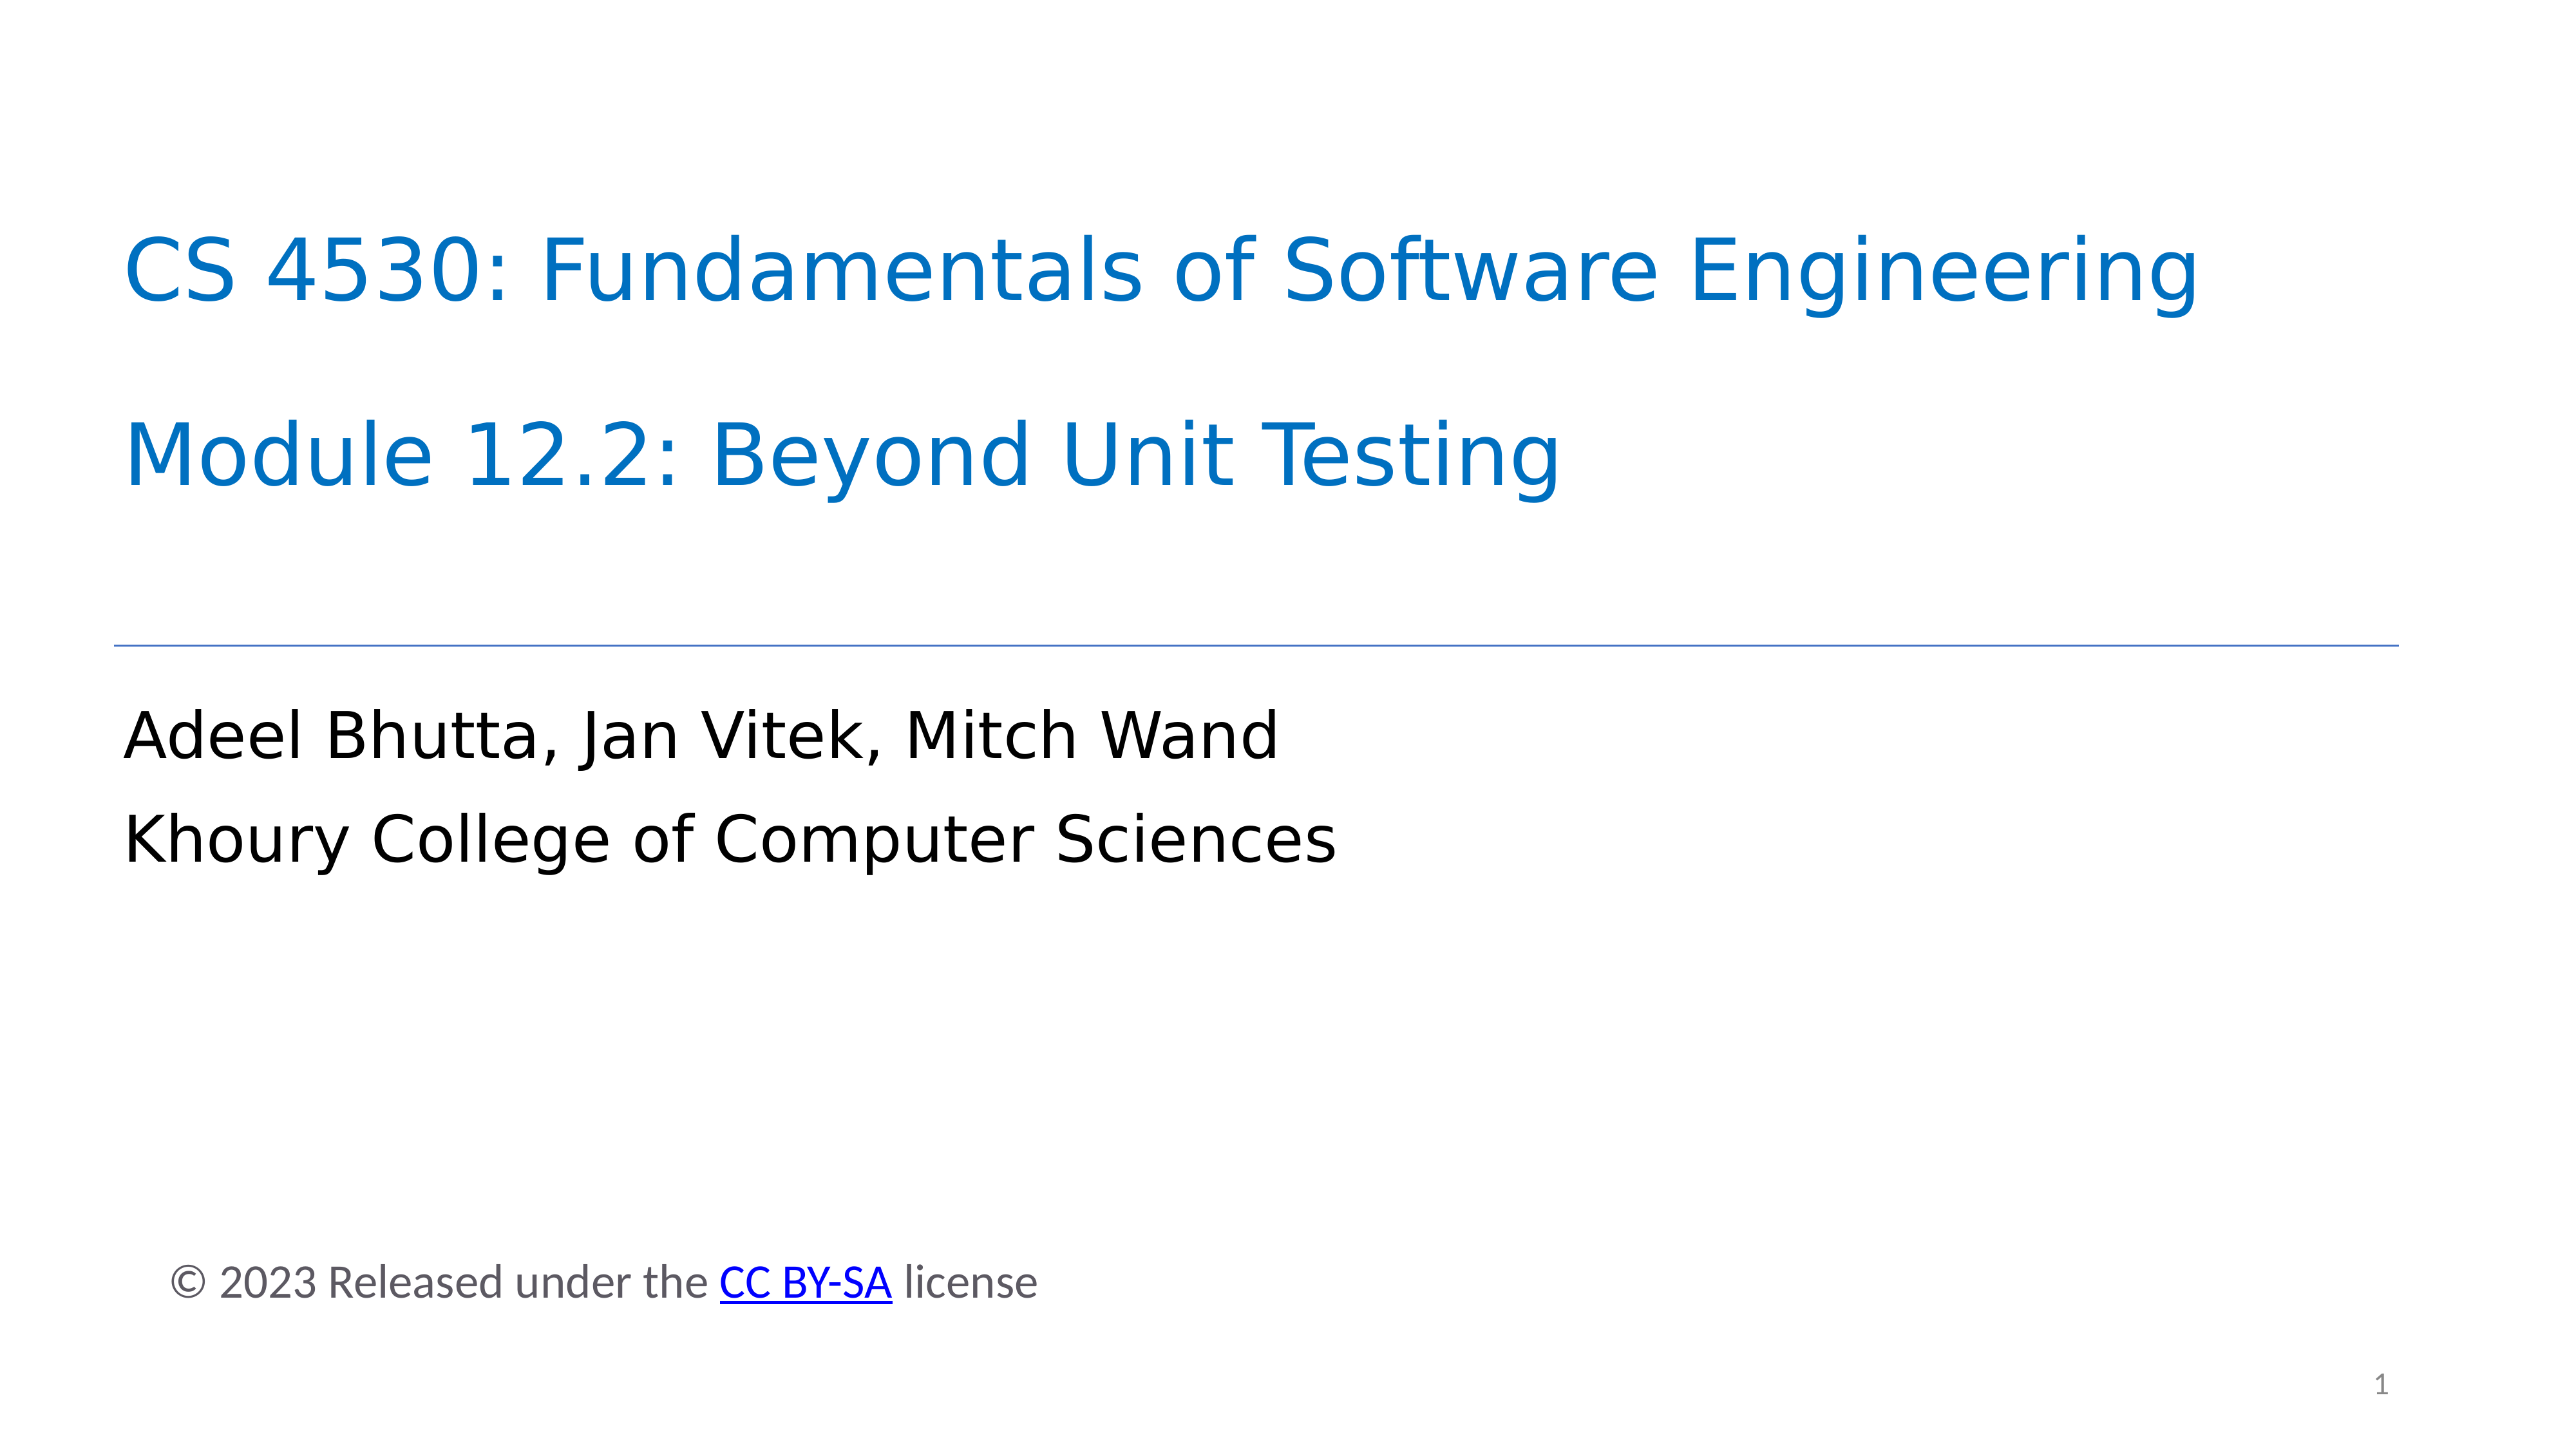

# CS 4530: Fundamentals of Software Engineering Module 12.2: Beyond Unit Testing
Adeel Bhutta, Jan Vitek, Mitch Wand
Khoury College of Computer Sciences
© 2023 Released under the CC BY-SA license
1